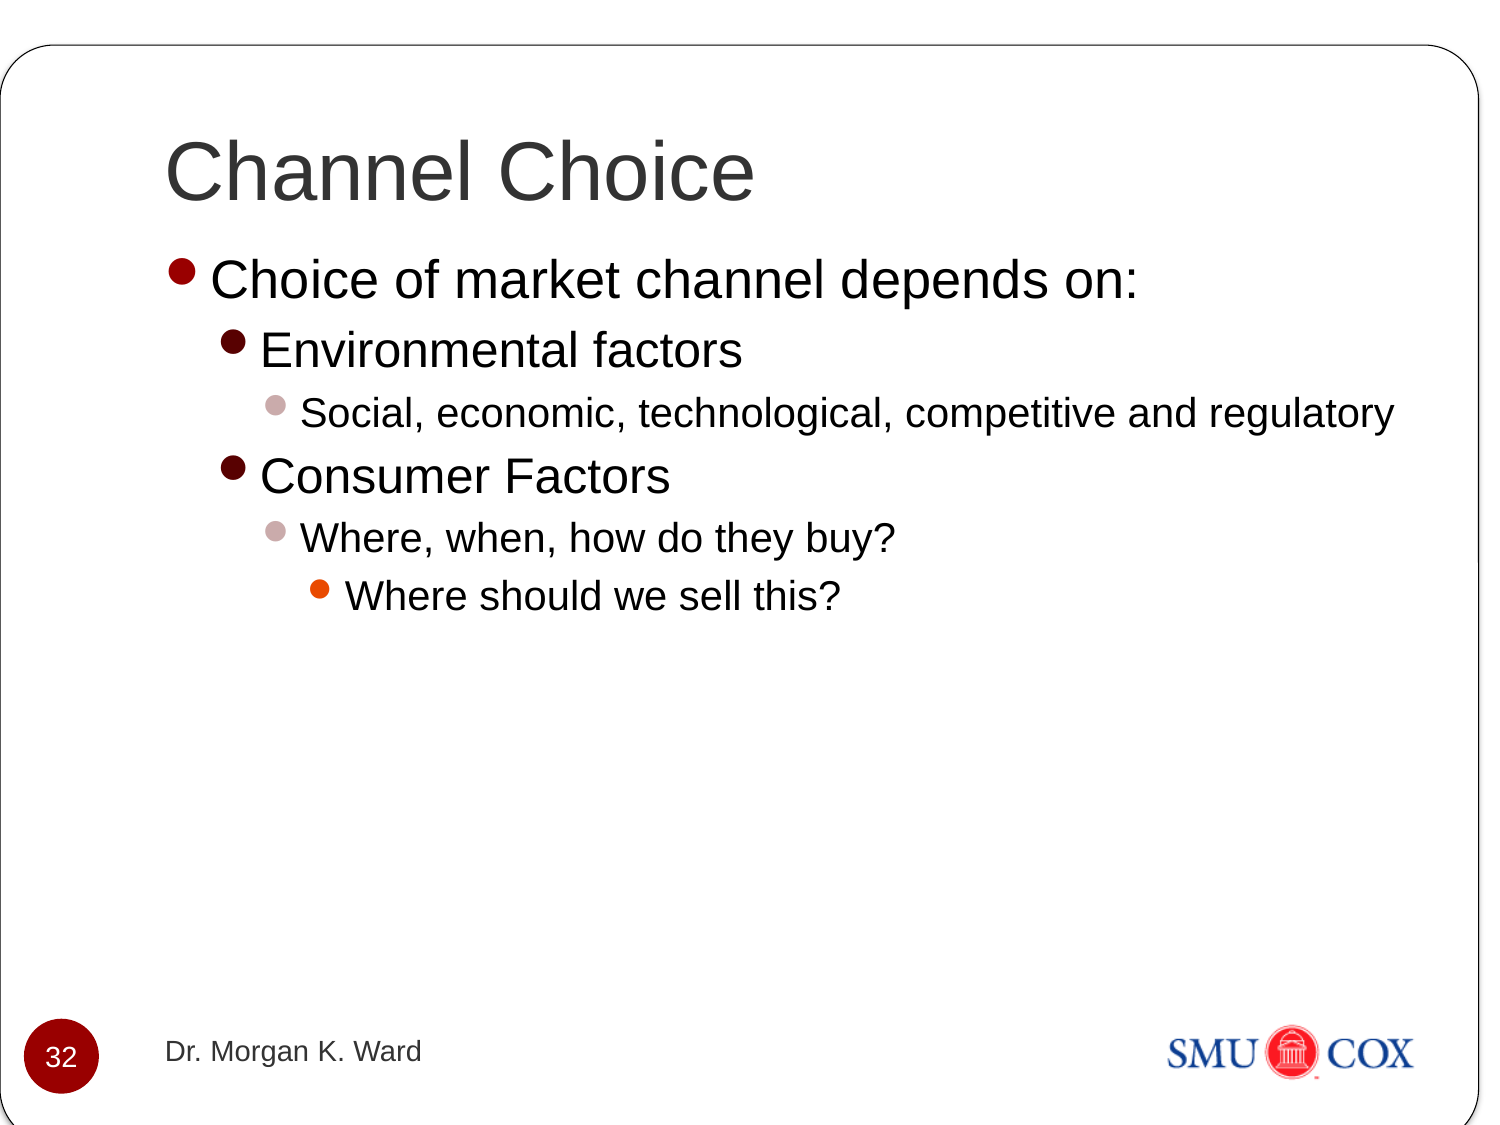

# Channel Choice
Choice of market channel depends on:
Environmental factors
Social, economic, technological, competitive and regulatory
Consumer Factors
Where, when, how do they buy?
Where should we sell this?
Dr. Morgan K. Ward
32